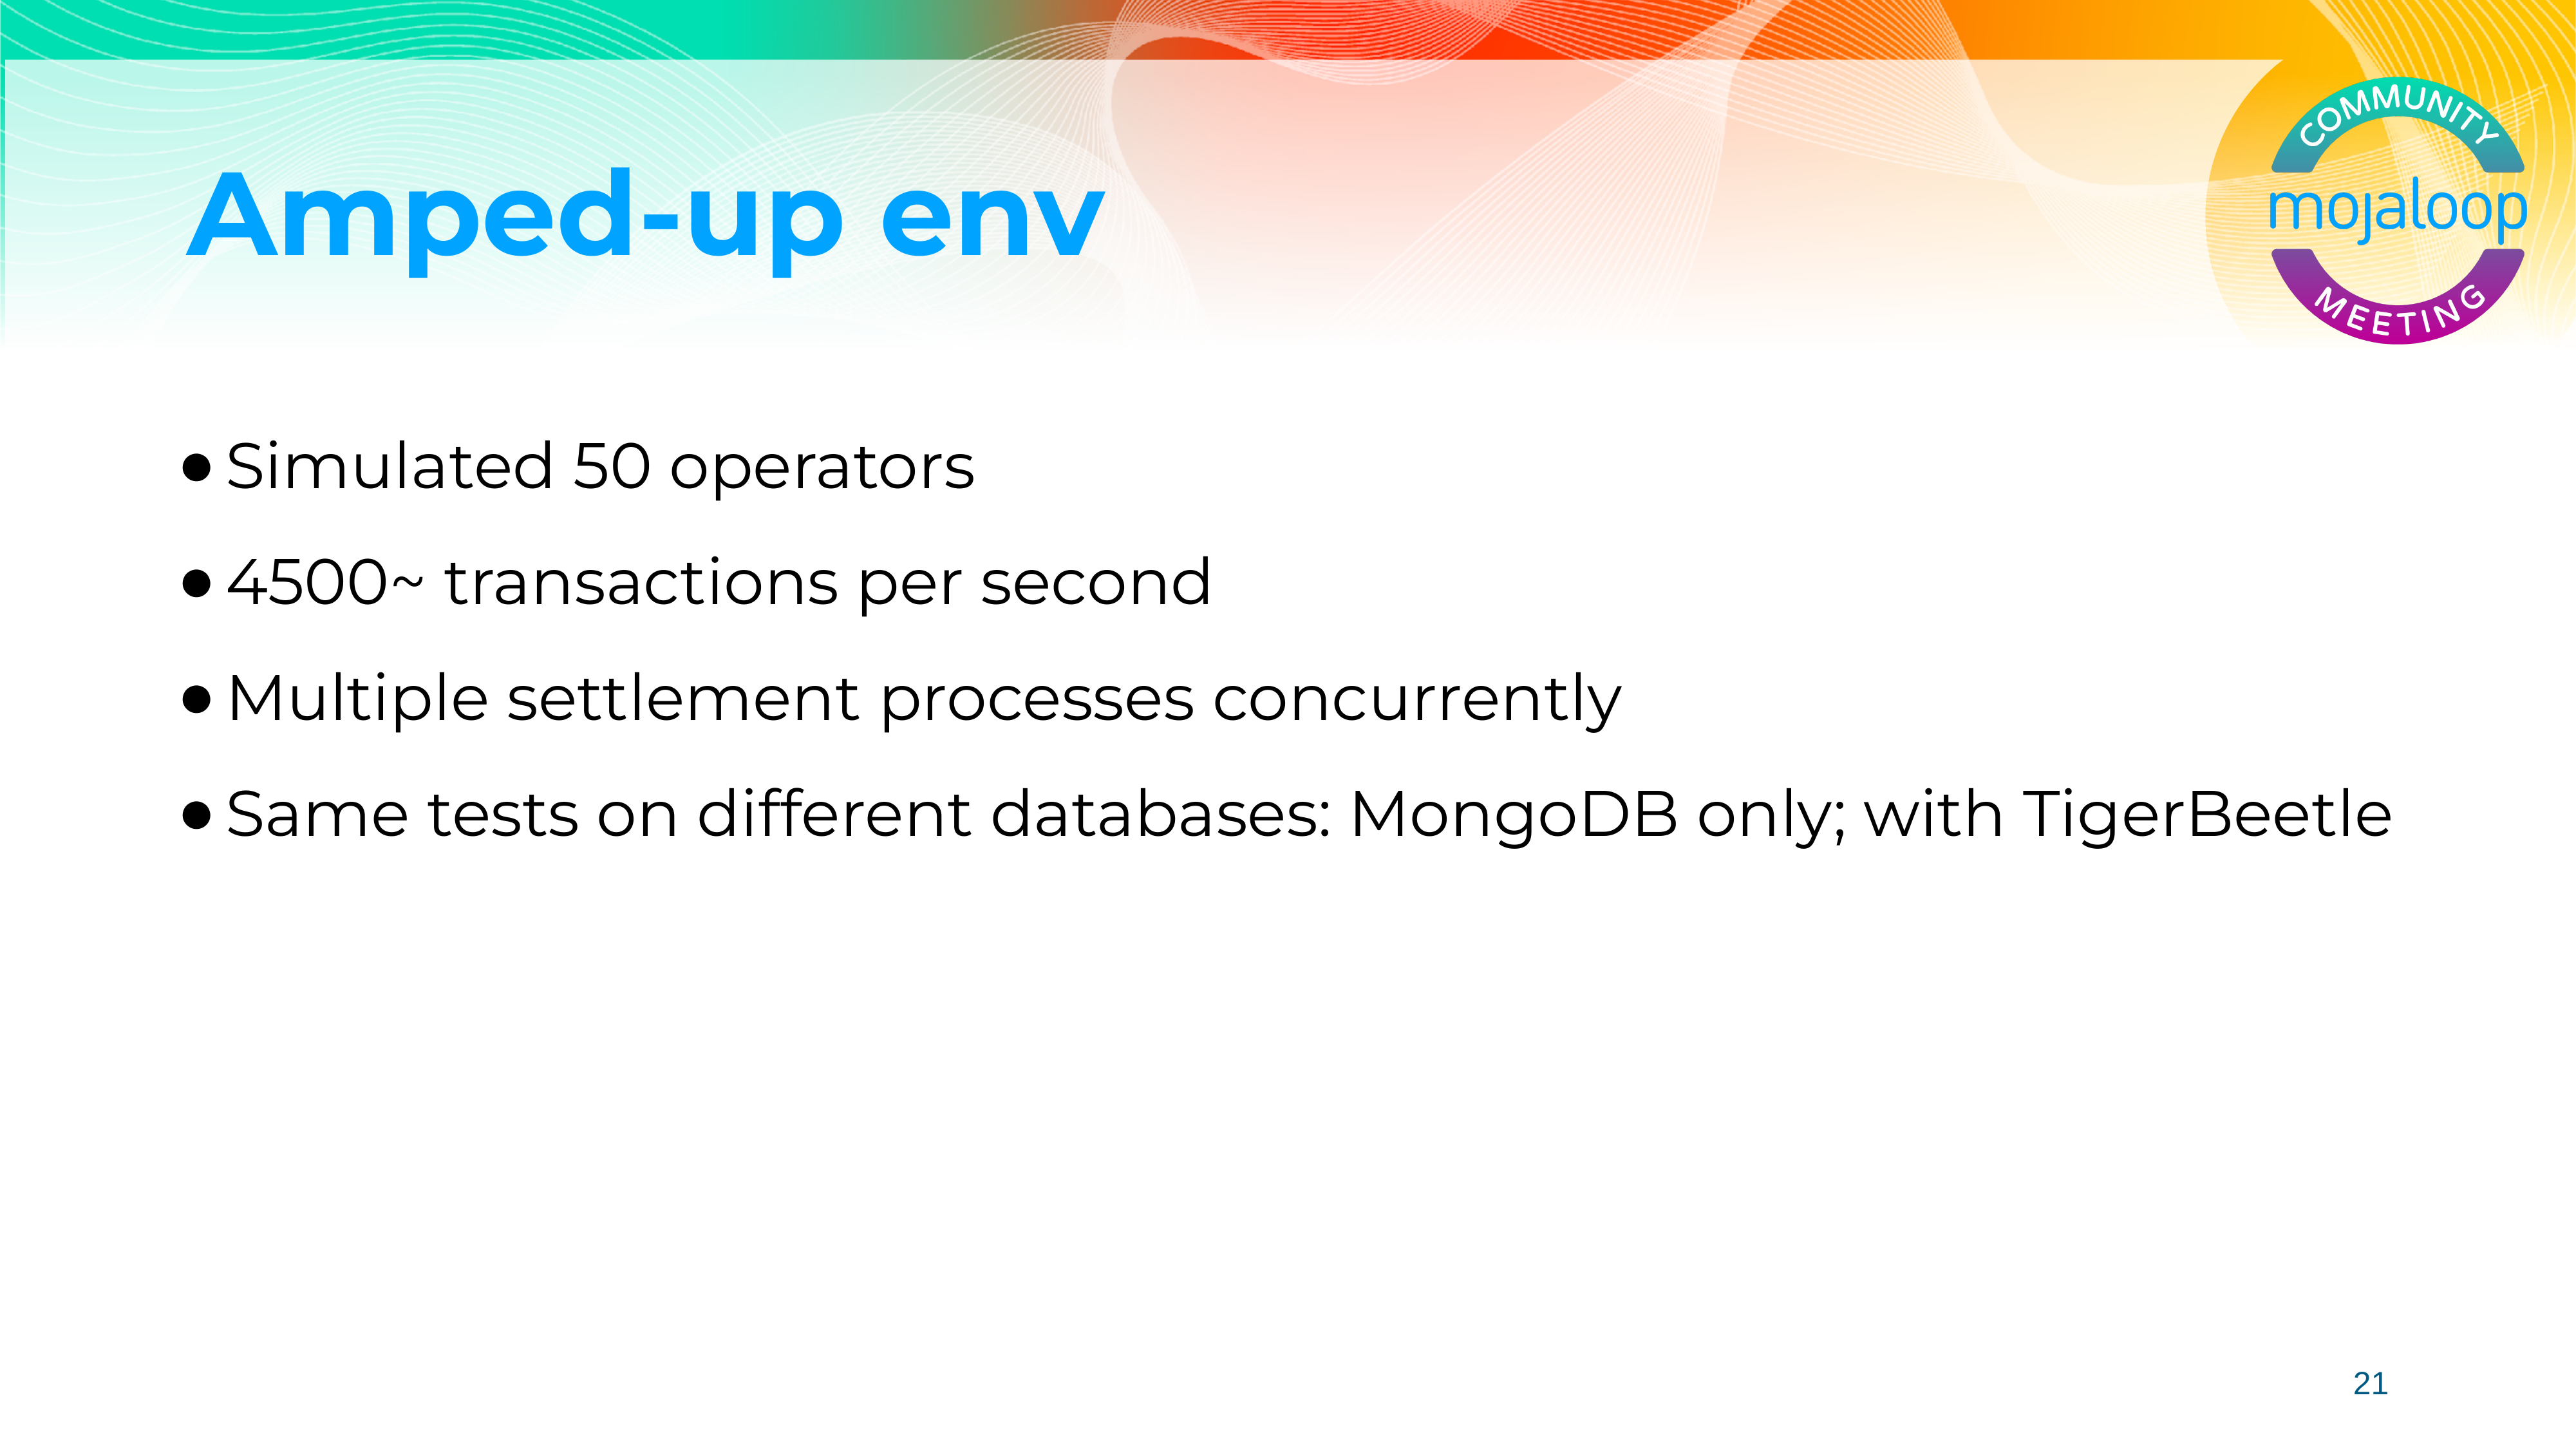

Amped-up env
Simulated 50 operators
4500~ transactions per second
Multiple settlement processes concurrently
Same tests on different databases: MongoDB only; with TigerBeetle
21